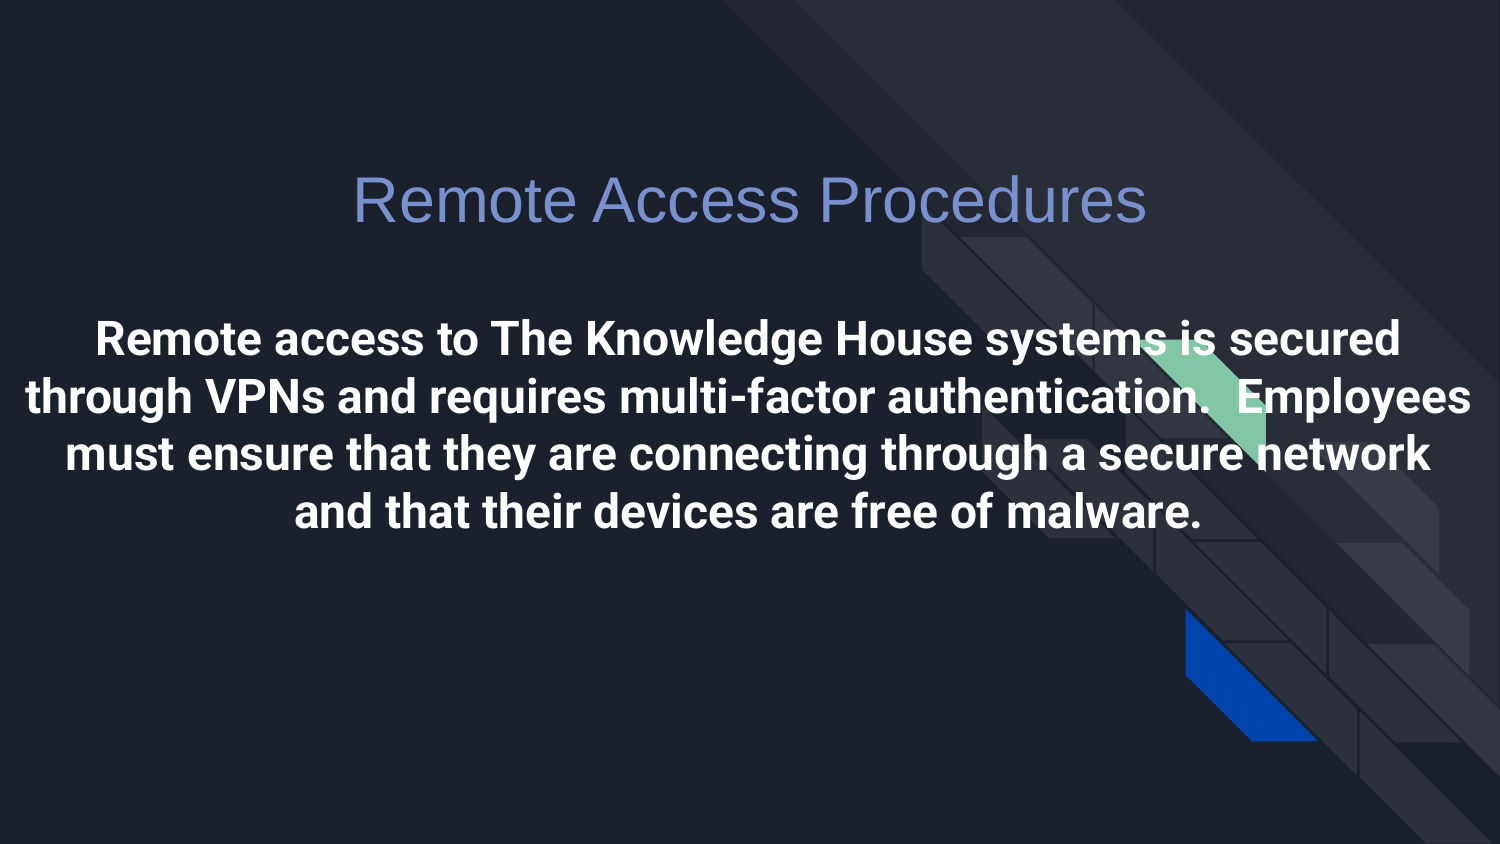

# Remote Access Procedures

Remote access to The Knowledge House systems is secured through VPNs and requires multi-factor authentication.  Employees must ensure that they are connecting through a secure network and that their devices are free of malware.